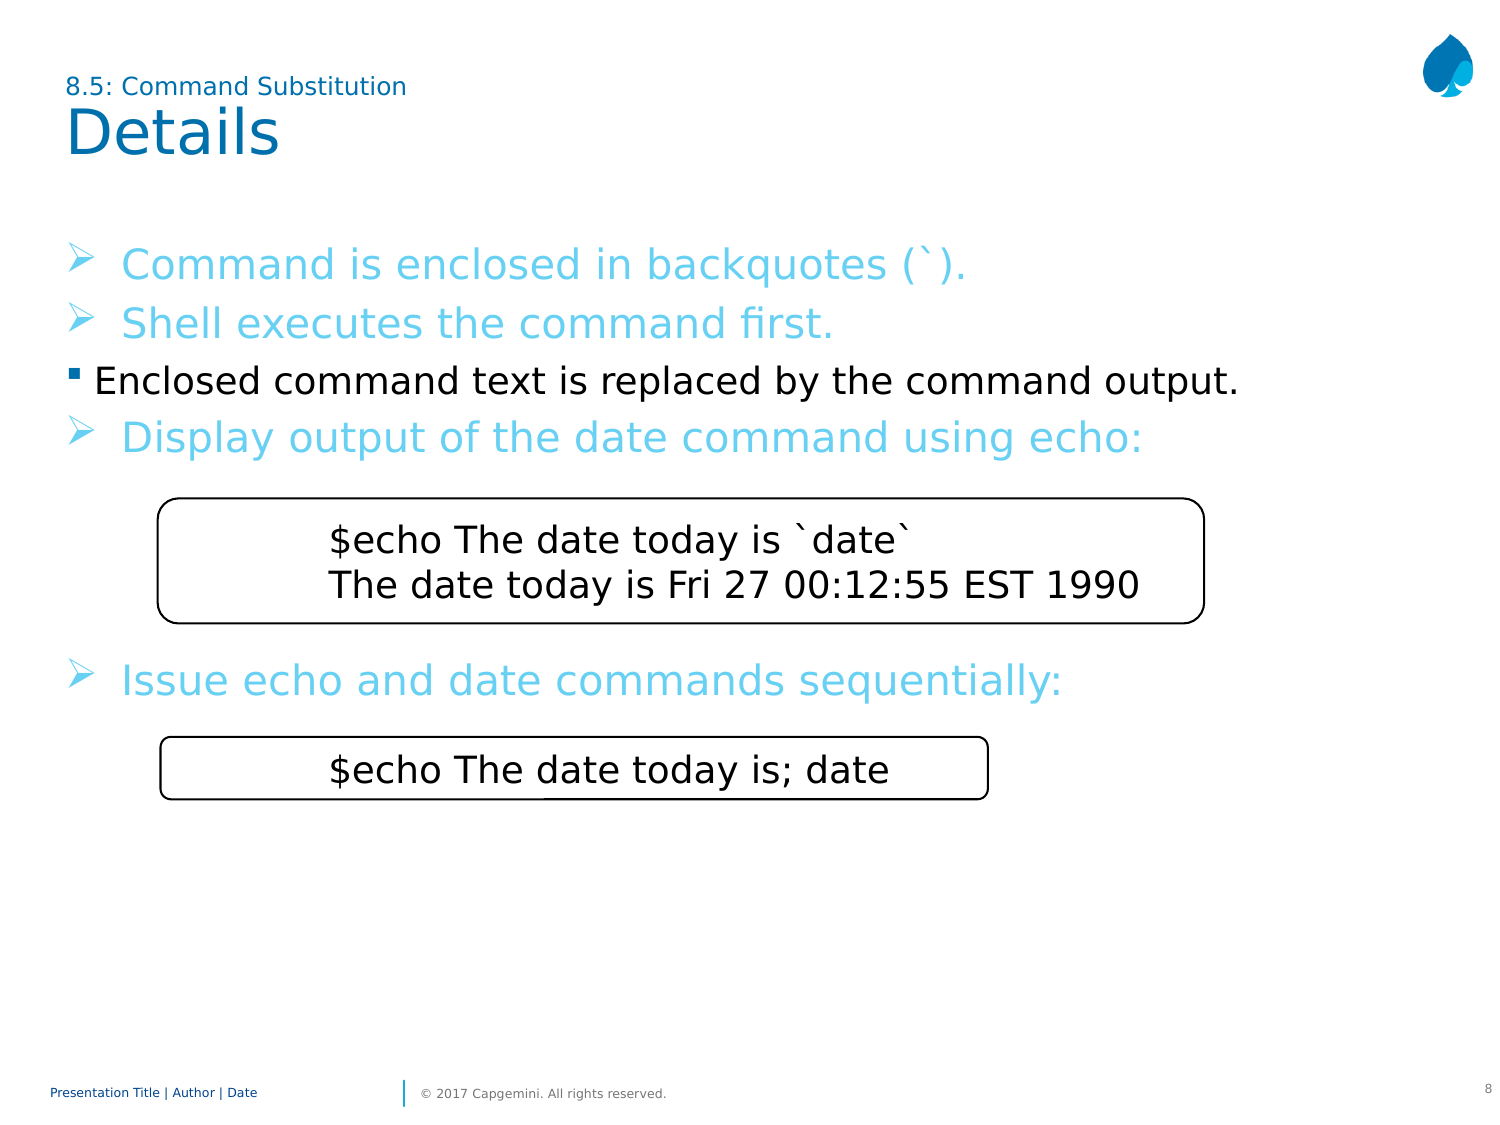

# 8.5: Command Substitution Details
Command is enclosed in backquotes (`).
Shell executes the command first.
Enclosed command text is replaced by the command output.
Display output of the date command using echo:

Issue echo and date commands sequentially:

$echo The date today is `date`
The date today is Fri 27 00:12:55 EST 1990
$echo The date today is; date